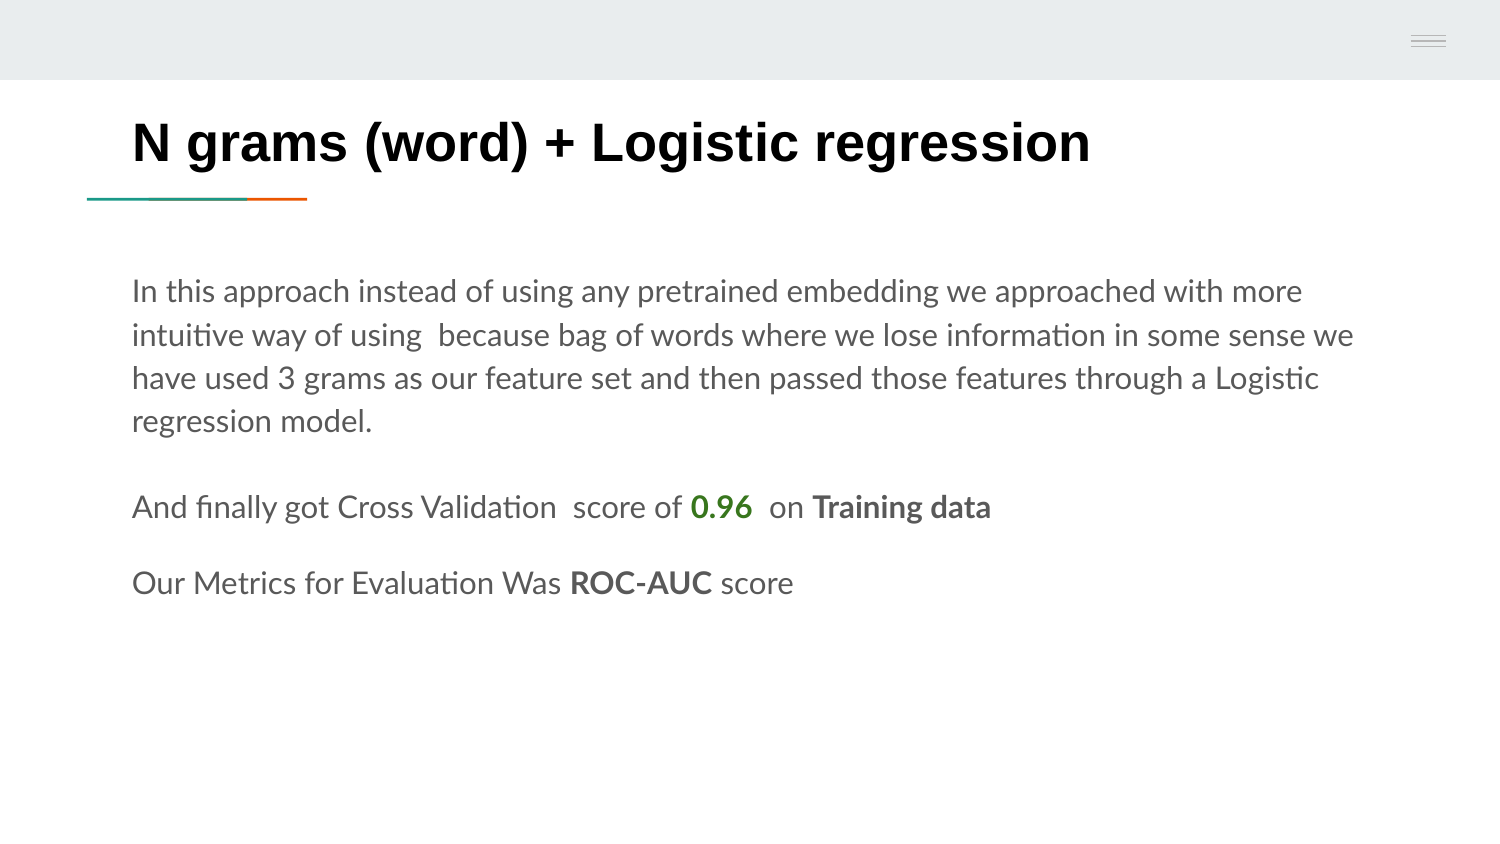

# N grams (word) + Logistic regression
In this approach instead of using any pretrained embedding we approached with more intuitive way of using  because bag of words where we lose information in some sense we have used 3 grams as our feature set and then passed those features through a Logistic regression model.
And finally got Cross Validation  score of 0.96  on Training data
Our Metrics for Evaluation Was ROC-AUC score